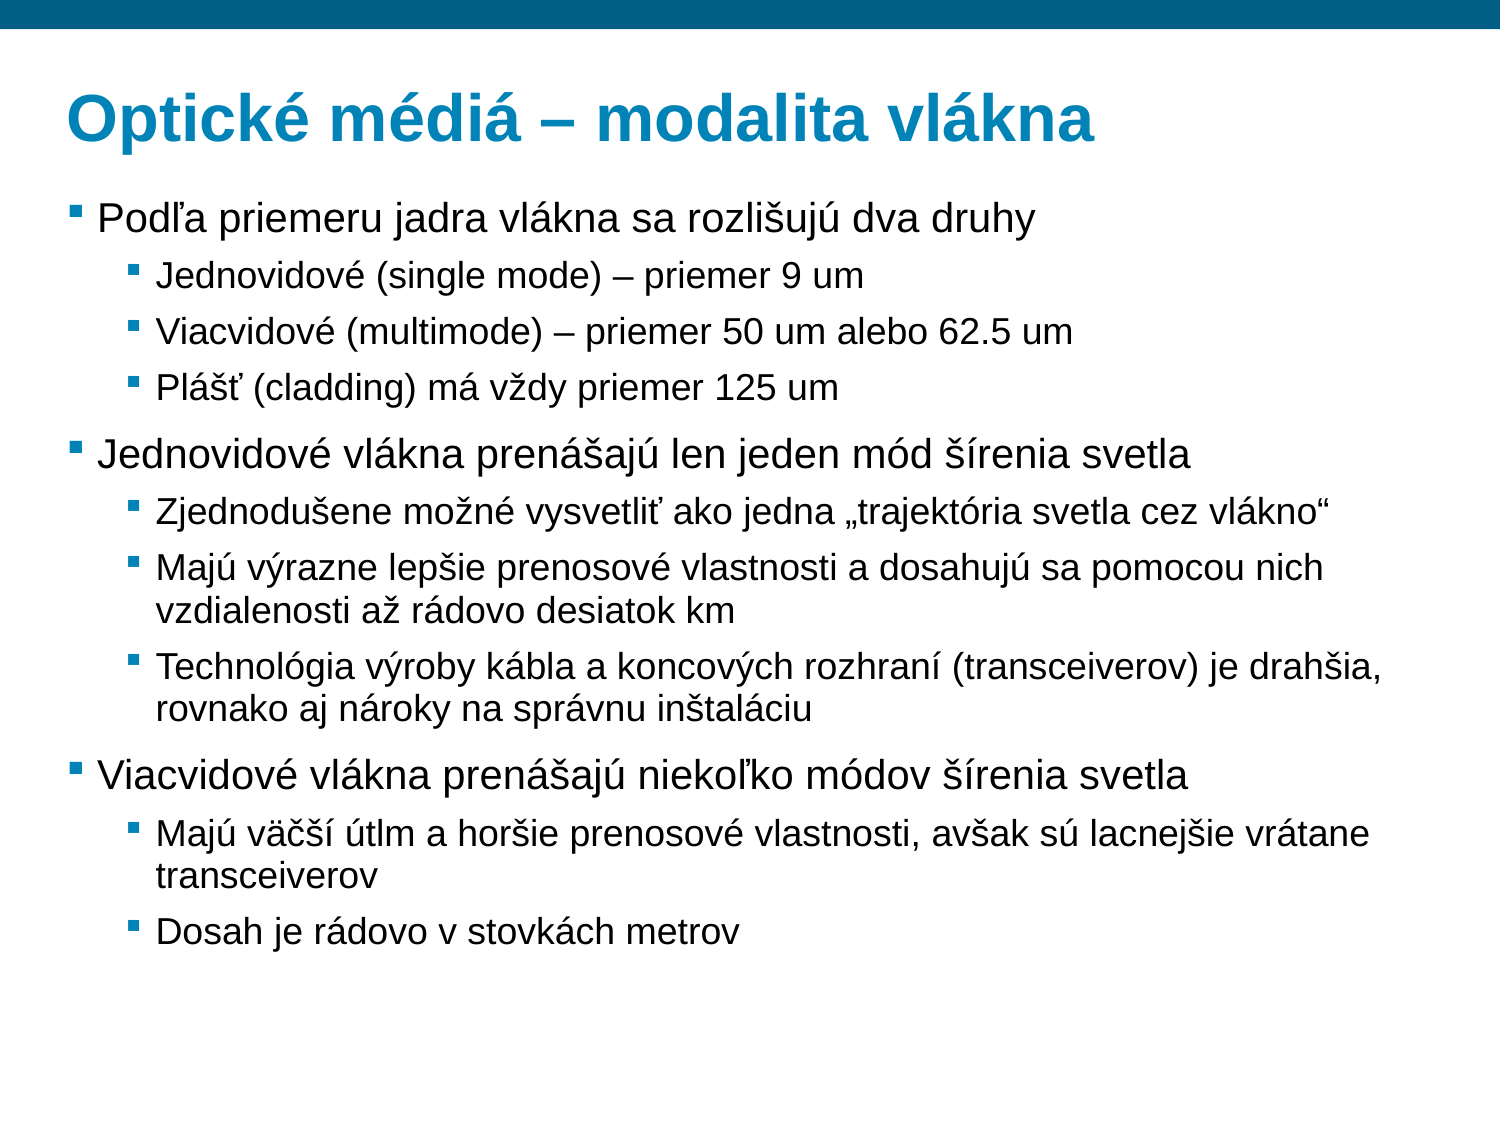

# Optické médiá – modalita vlákna
Podľa priemeru jadra vlákna sa rozlišujú dva druhy
Jednovidové (single mode) – priemer 9 um
Viacvidové (multimode) – priemer 50 um alebo 62.5 um
Plášť (cladding) má vždy priemer 125 um
Jednovidové vlákna prenášajú len jeden mód šírenia svetla
Zjednodušene možné vysvetliť ako jedna „trajektória svetla cez vlákno“
Majú výrazne lepšie prenosové vlastnosti a dosahujú sa pomocou nich vzdialenosti až rádovo desiatok km
Technológia výroby kábla a koncových rozhraní (transceiverov) je drahšia,
rovnako aj nároky na správnu inštaláciu
Viacvidové vlákna prenášajú niekoľko módov šírenia svetla
Majú väčší útlm a horšie prenosové vlastnosti, avšak sú lacnejšie vrátane transceiverov
Dosah je rádovo v stovkách metrov